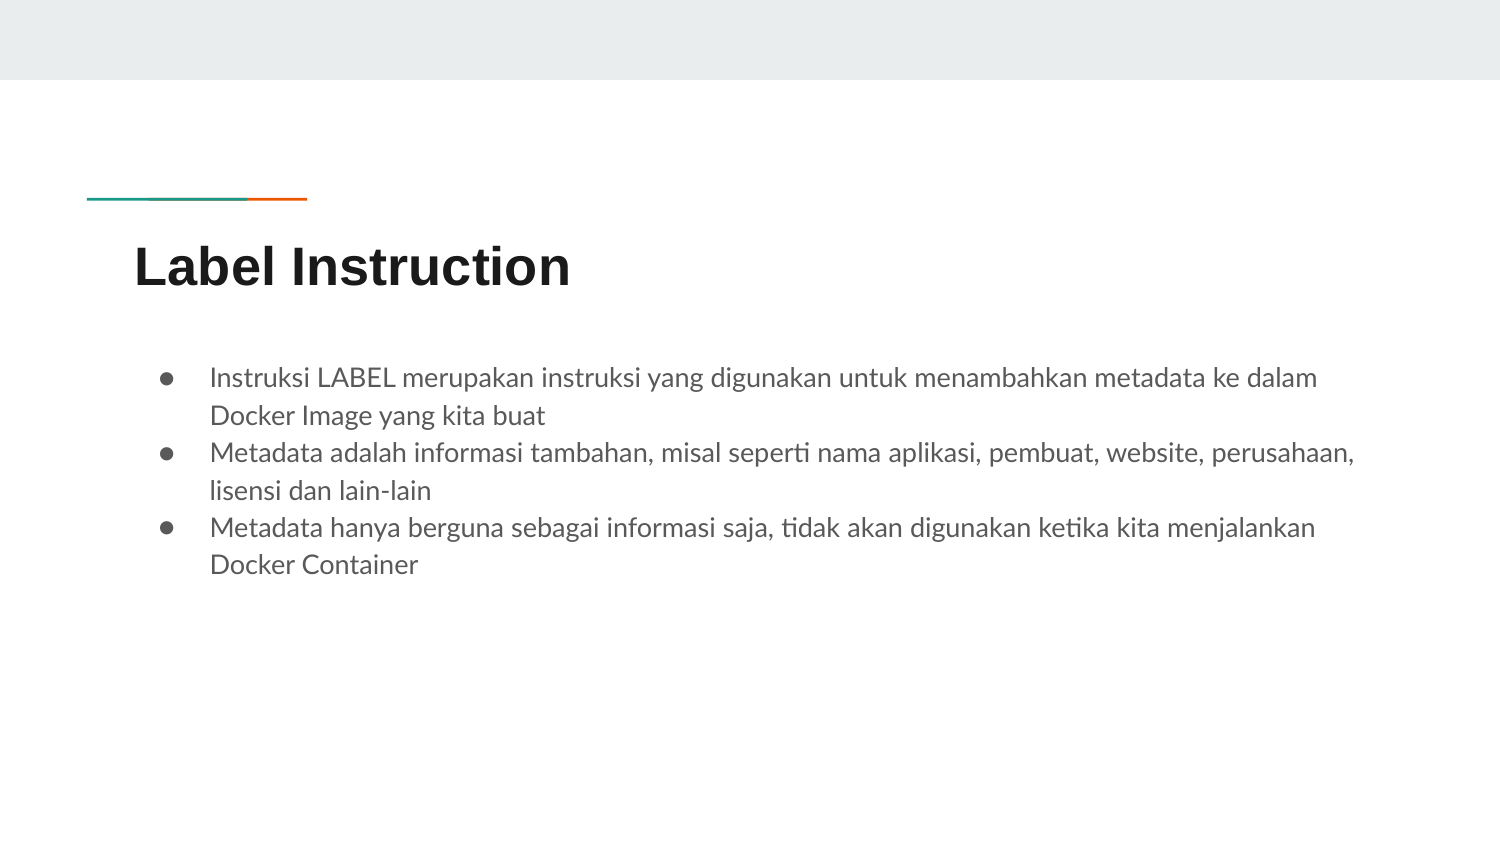

# Label Instruction
Instruksi LABEL merupakan instruksi yang digunakan untuk menambahkan metadata ke dalam Docker Image yang kita buat
Metadata adalah informasi tambahan, misal seperti nama aplikasi, pembuat, website, perusahaan, lisensi dan lain-lain
Metadata hanya berguna sebagai informasi saja, tidak akan digunakan ketika kita menjalankan Docker Container